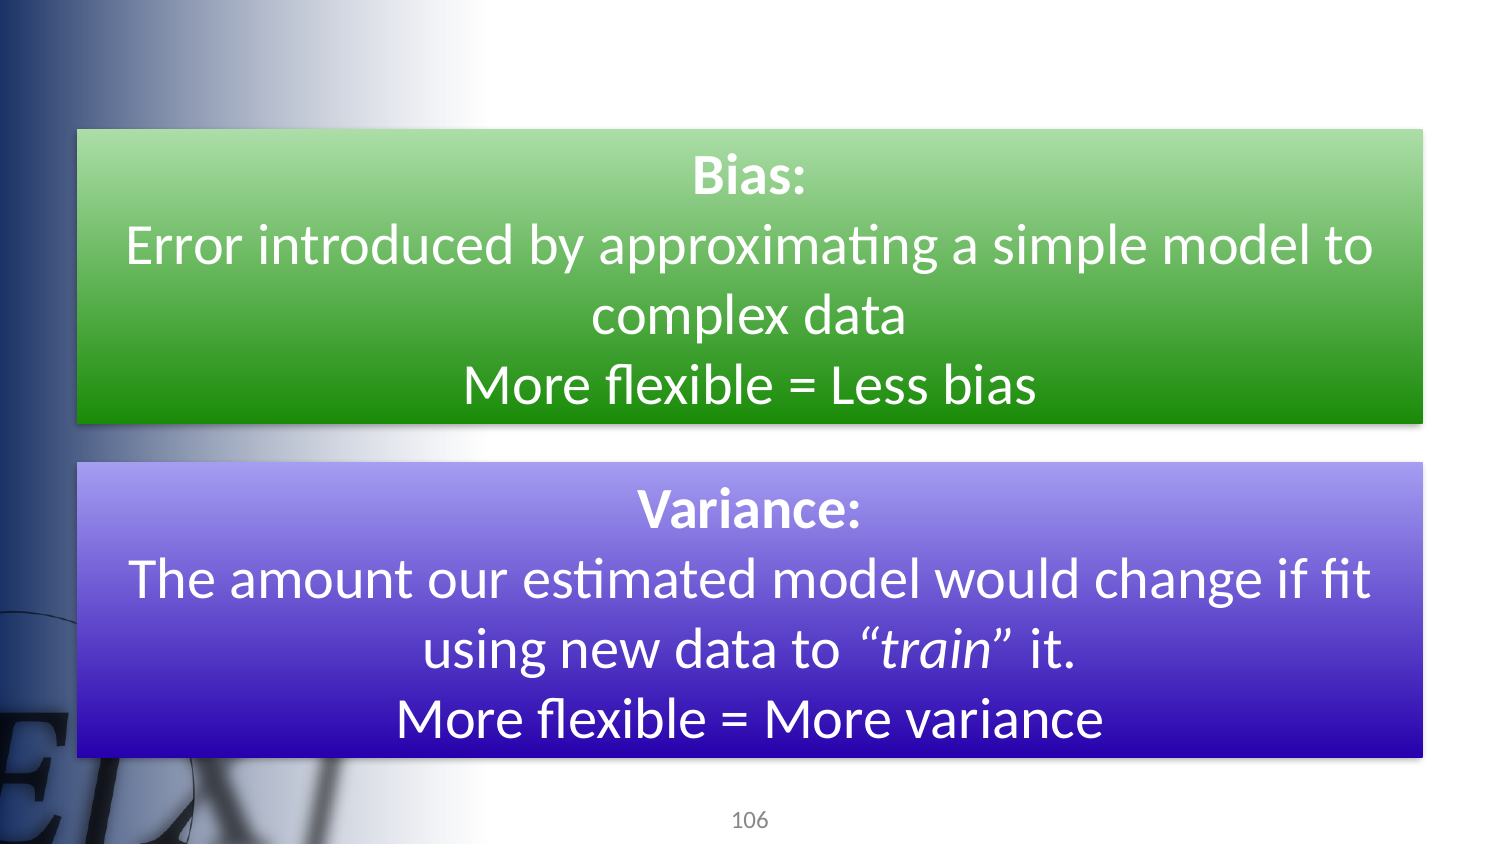

Bias:
Error introduced by approximating a simple model to complex data
More flexible = Less bias
Variance:
The amount our estimated model would change if fit using new data to “train” it.
More flexible = More variance
106